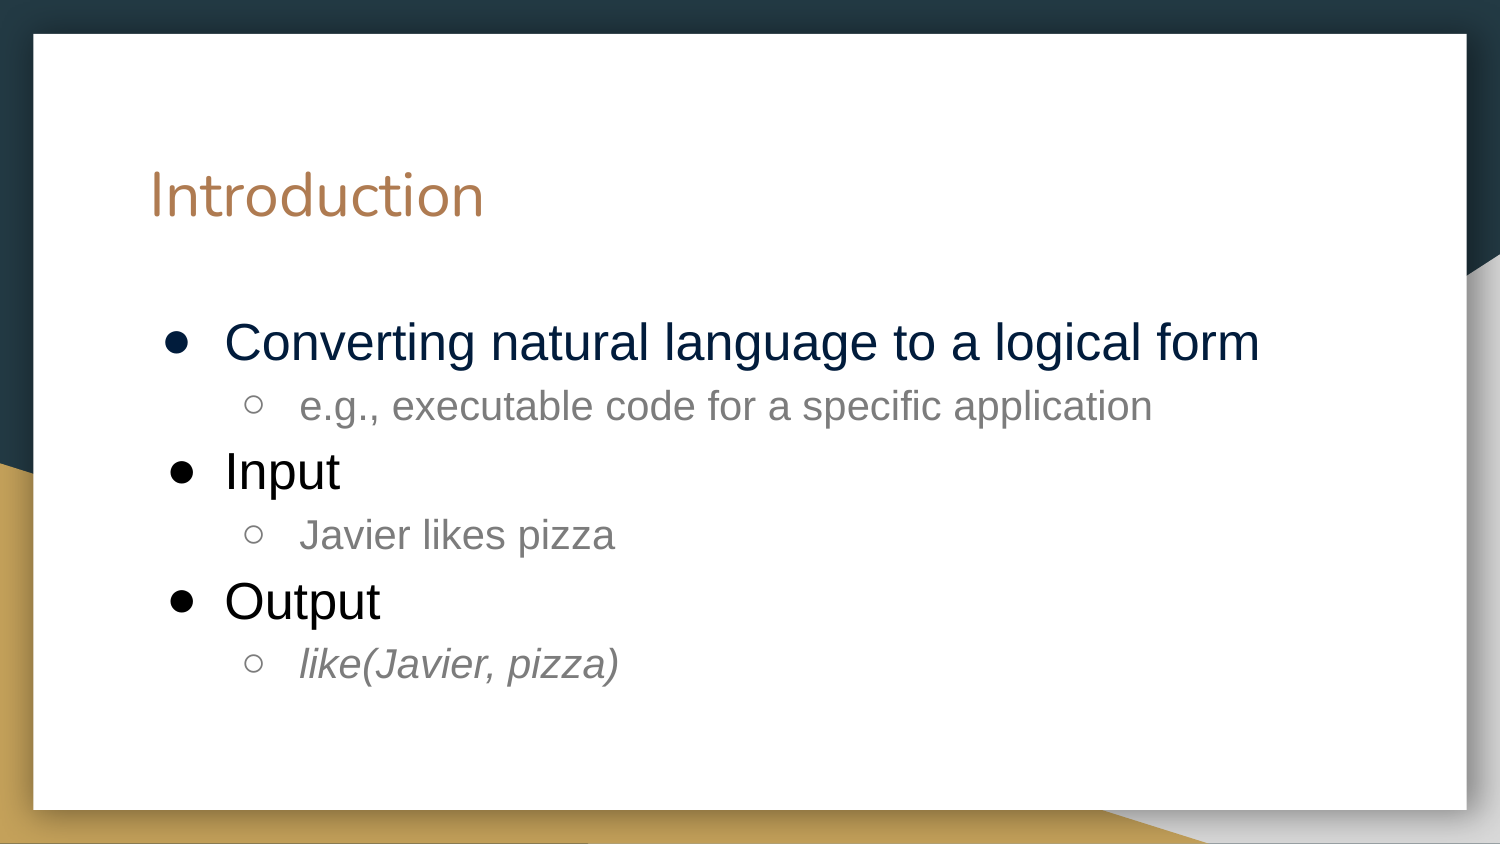

# Introduction
Converting natural language to a logical form
e.g., executable code for a specific application
Input
Javier likes pizza
Output
like(Javier, pizza)